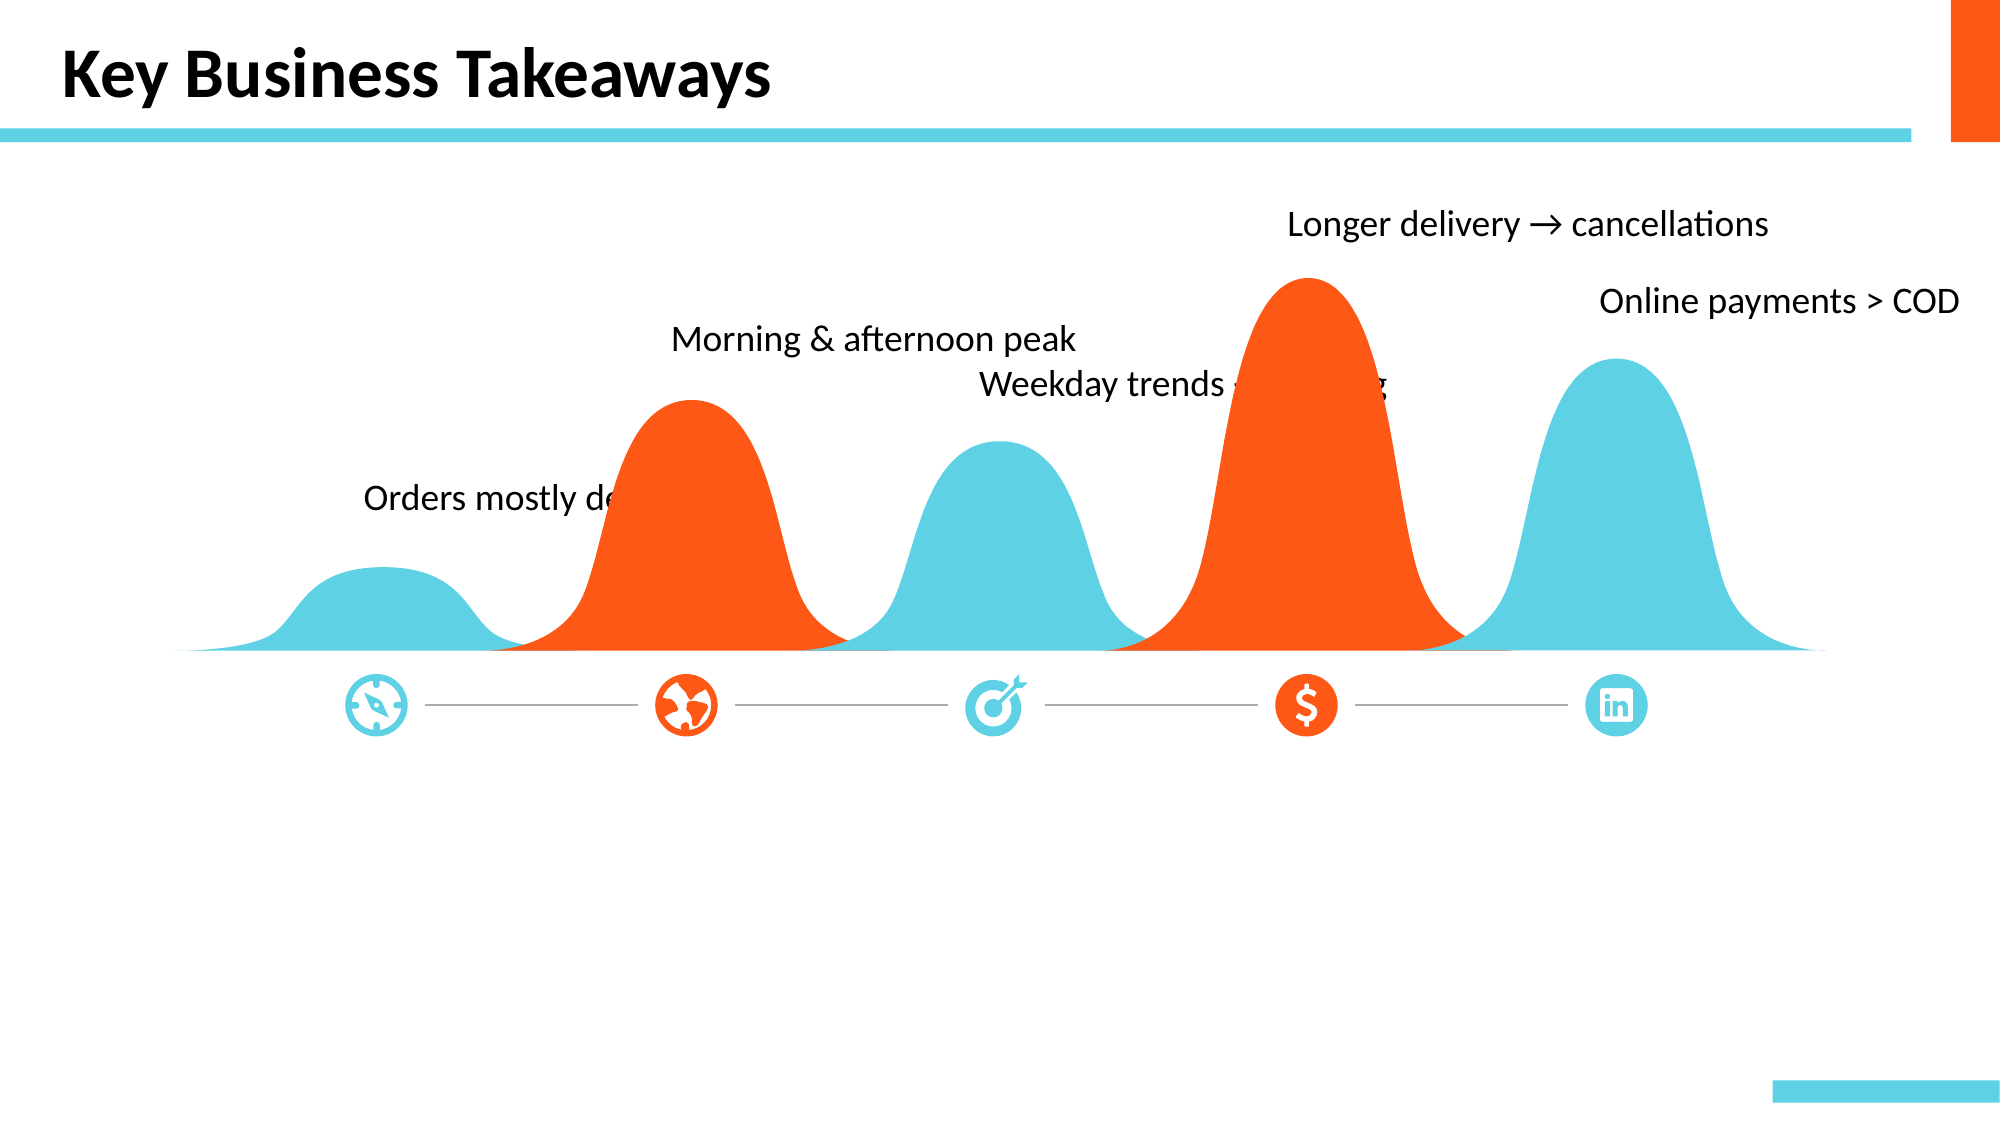

Key Business Takeaways

Longer delivery → cancellations
Online payments > COD

Morning & afternoon peak

Weekday trends → staffing

Orders mostly delivered